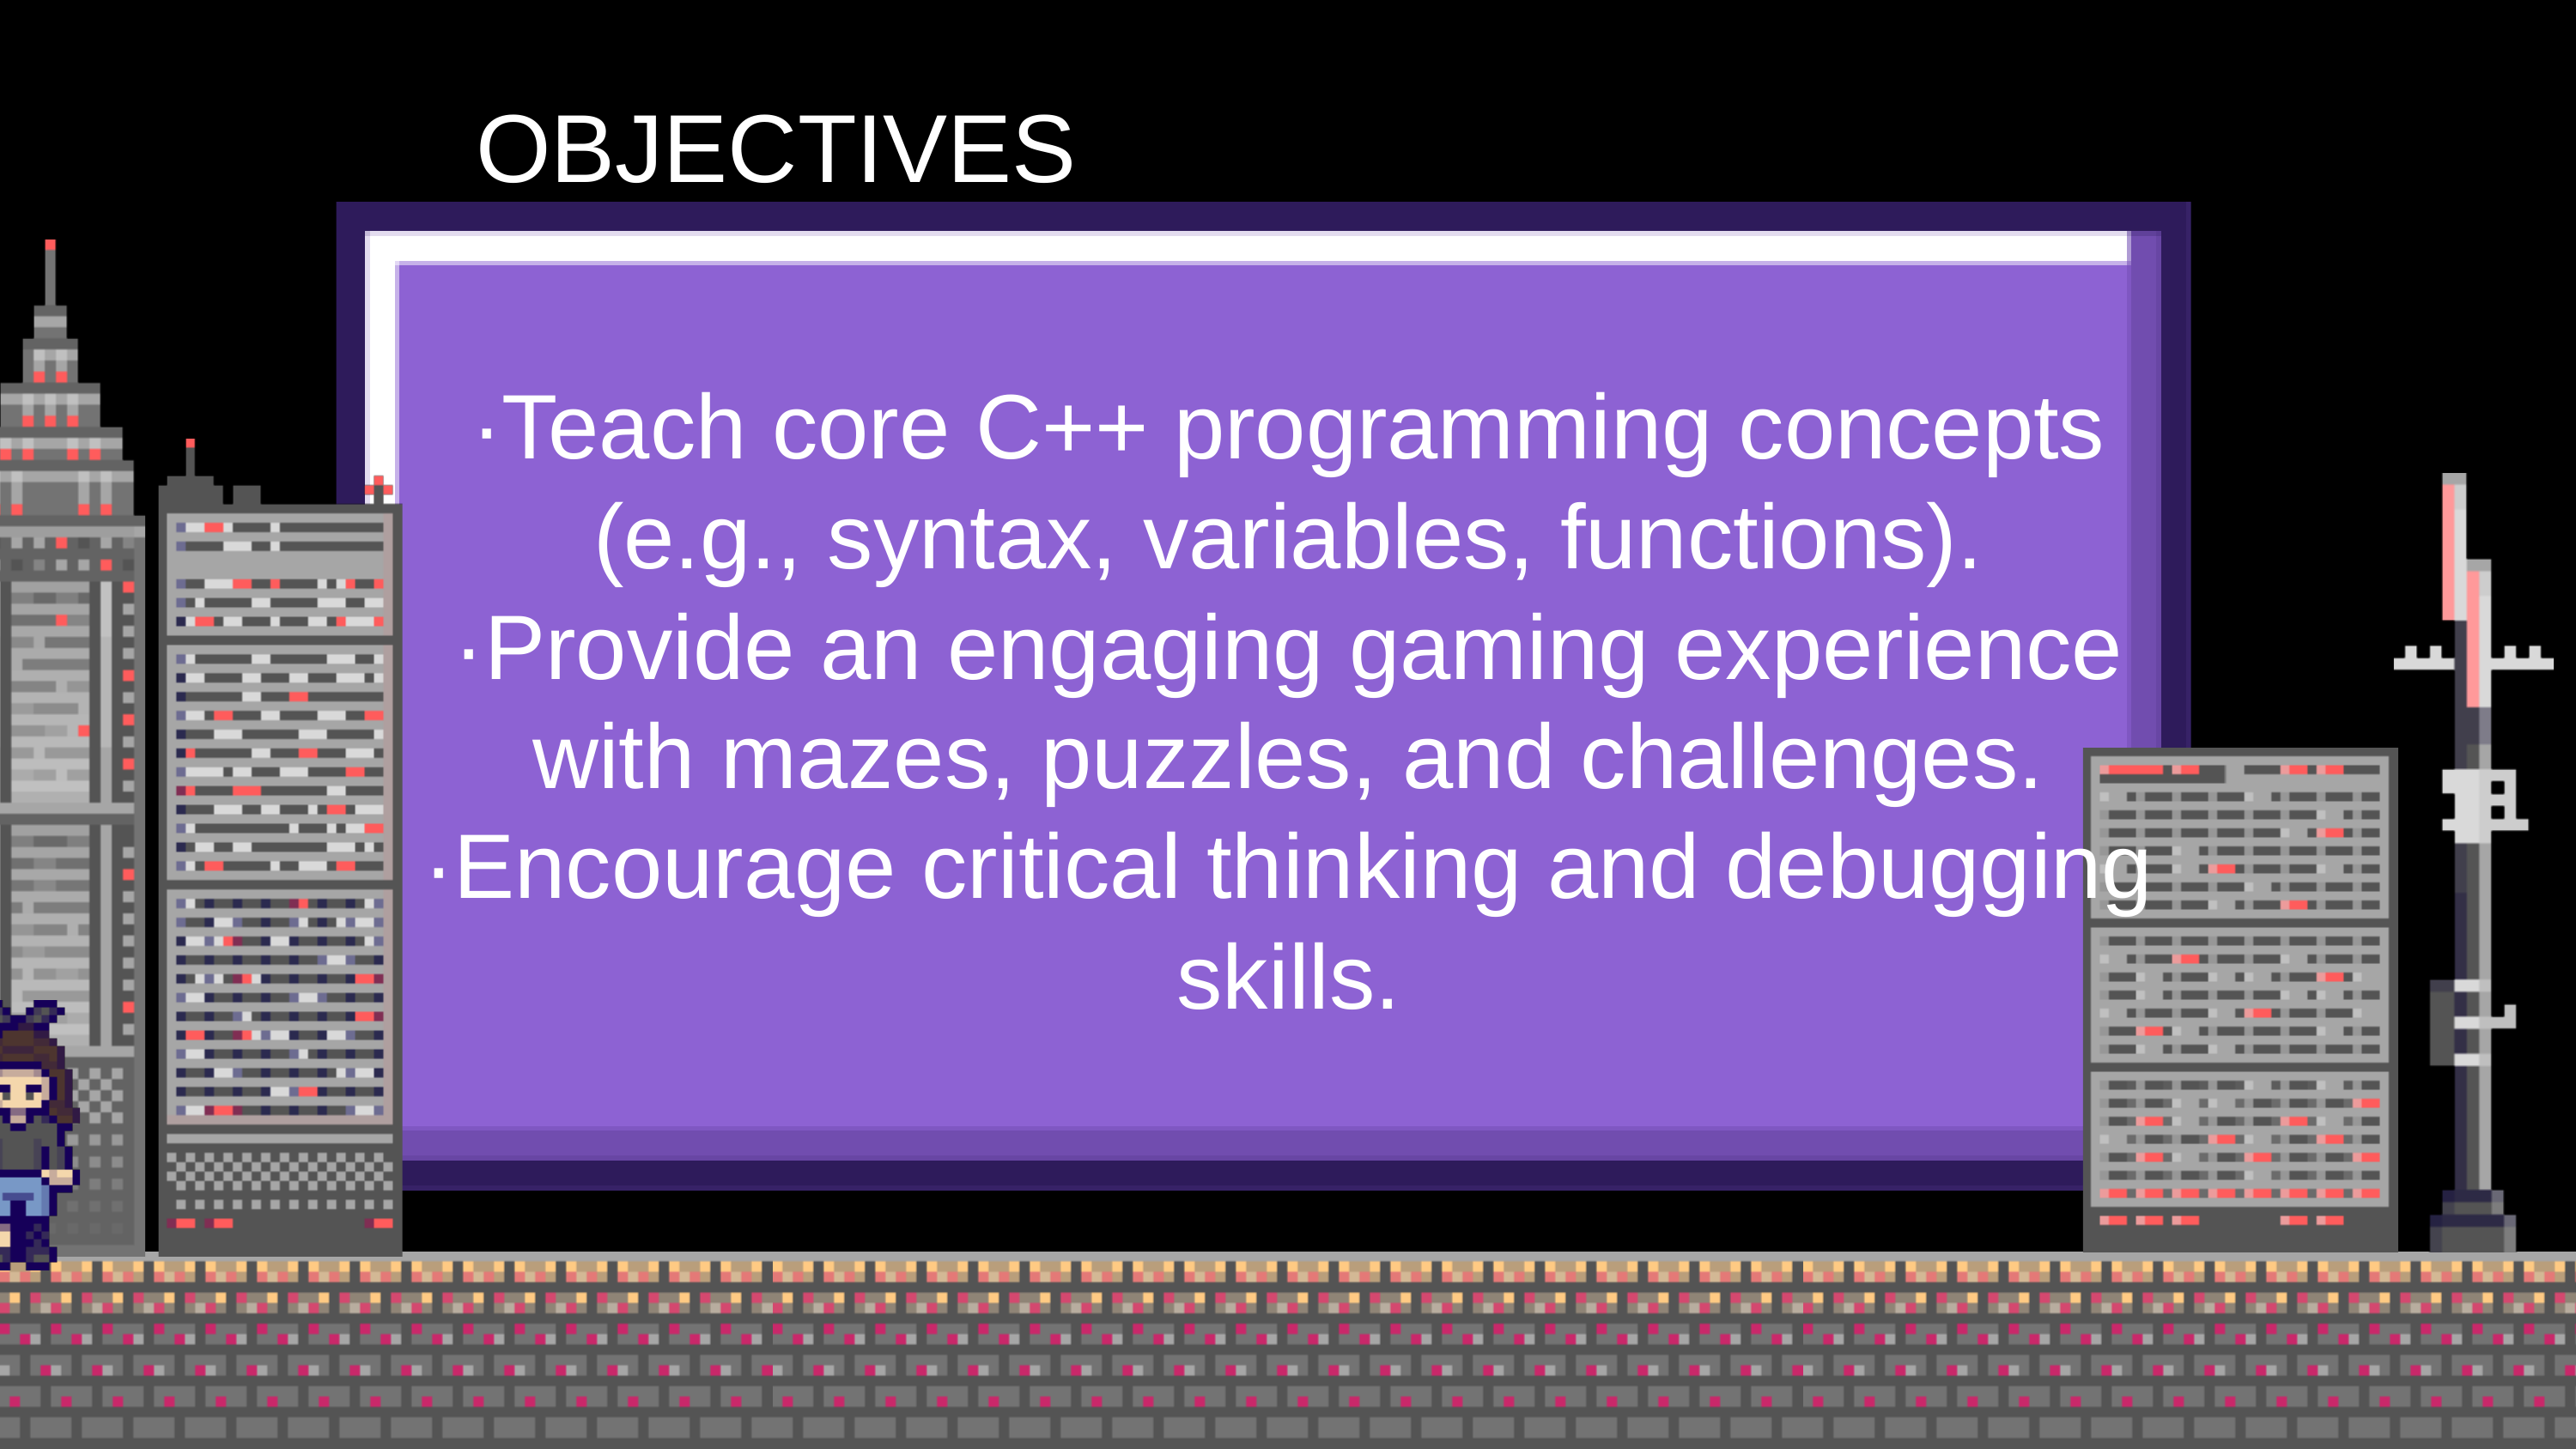

OBJECTIVES

·Teach core C++ programming concepts (e.g., syntax, variables, functions).
·Provide an engaging gaming experience with mazes, puzzles, and challenges.
·Encourage critical thinking and debugging skills.